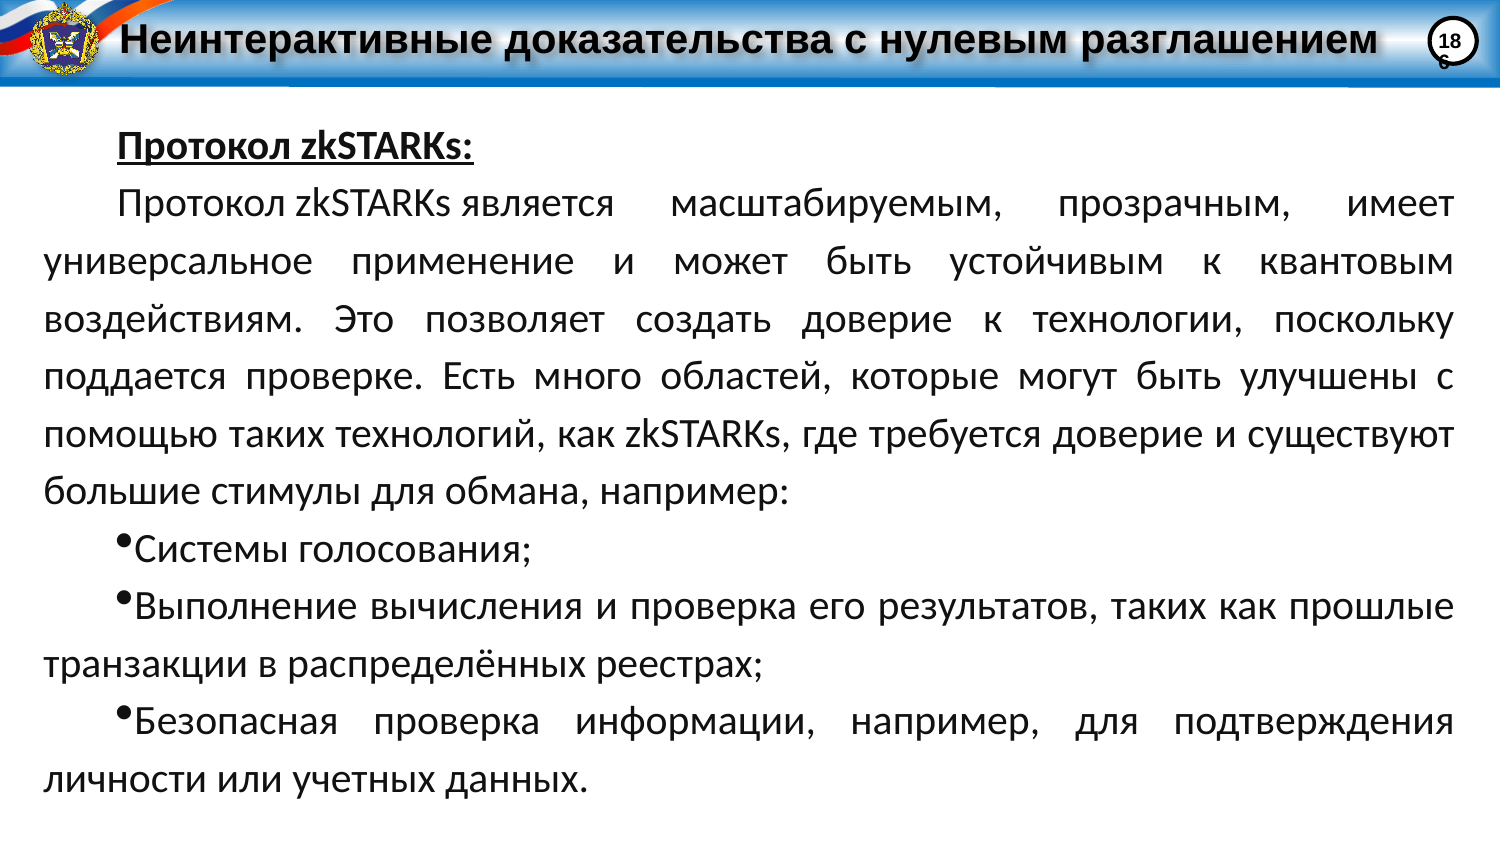

186
# Неинтерактивные доказательства с нулевым разглашением
Протокол zkSTARKs:
Протокол zkSTARKs является масштабируемым, прозрачным, имеет универсальное применение и может быть устойчивым к квантовым воздействиям. Это позволяет создать доверие к технологии, поскольку поддается проверке. Есть много областей, которые могут быть улучшены с помощью таких технологий, как zkSTARKs, где требуется доверие и существуют большие стимулы для обмана, например:
Системы голосования;
Выполнение вычисления и проверка его результатов, таких как прошлые транзакции в распределённых реестрах;
Безопасная проверка информации, например, для подтверждения личности или учетных данных.